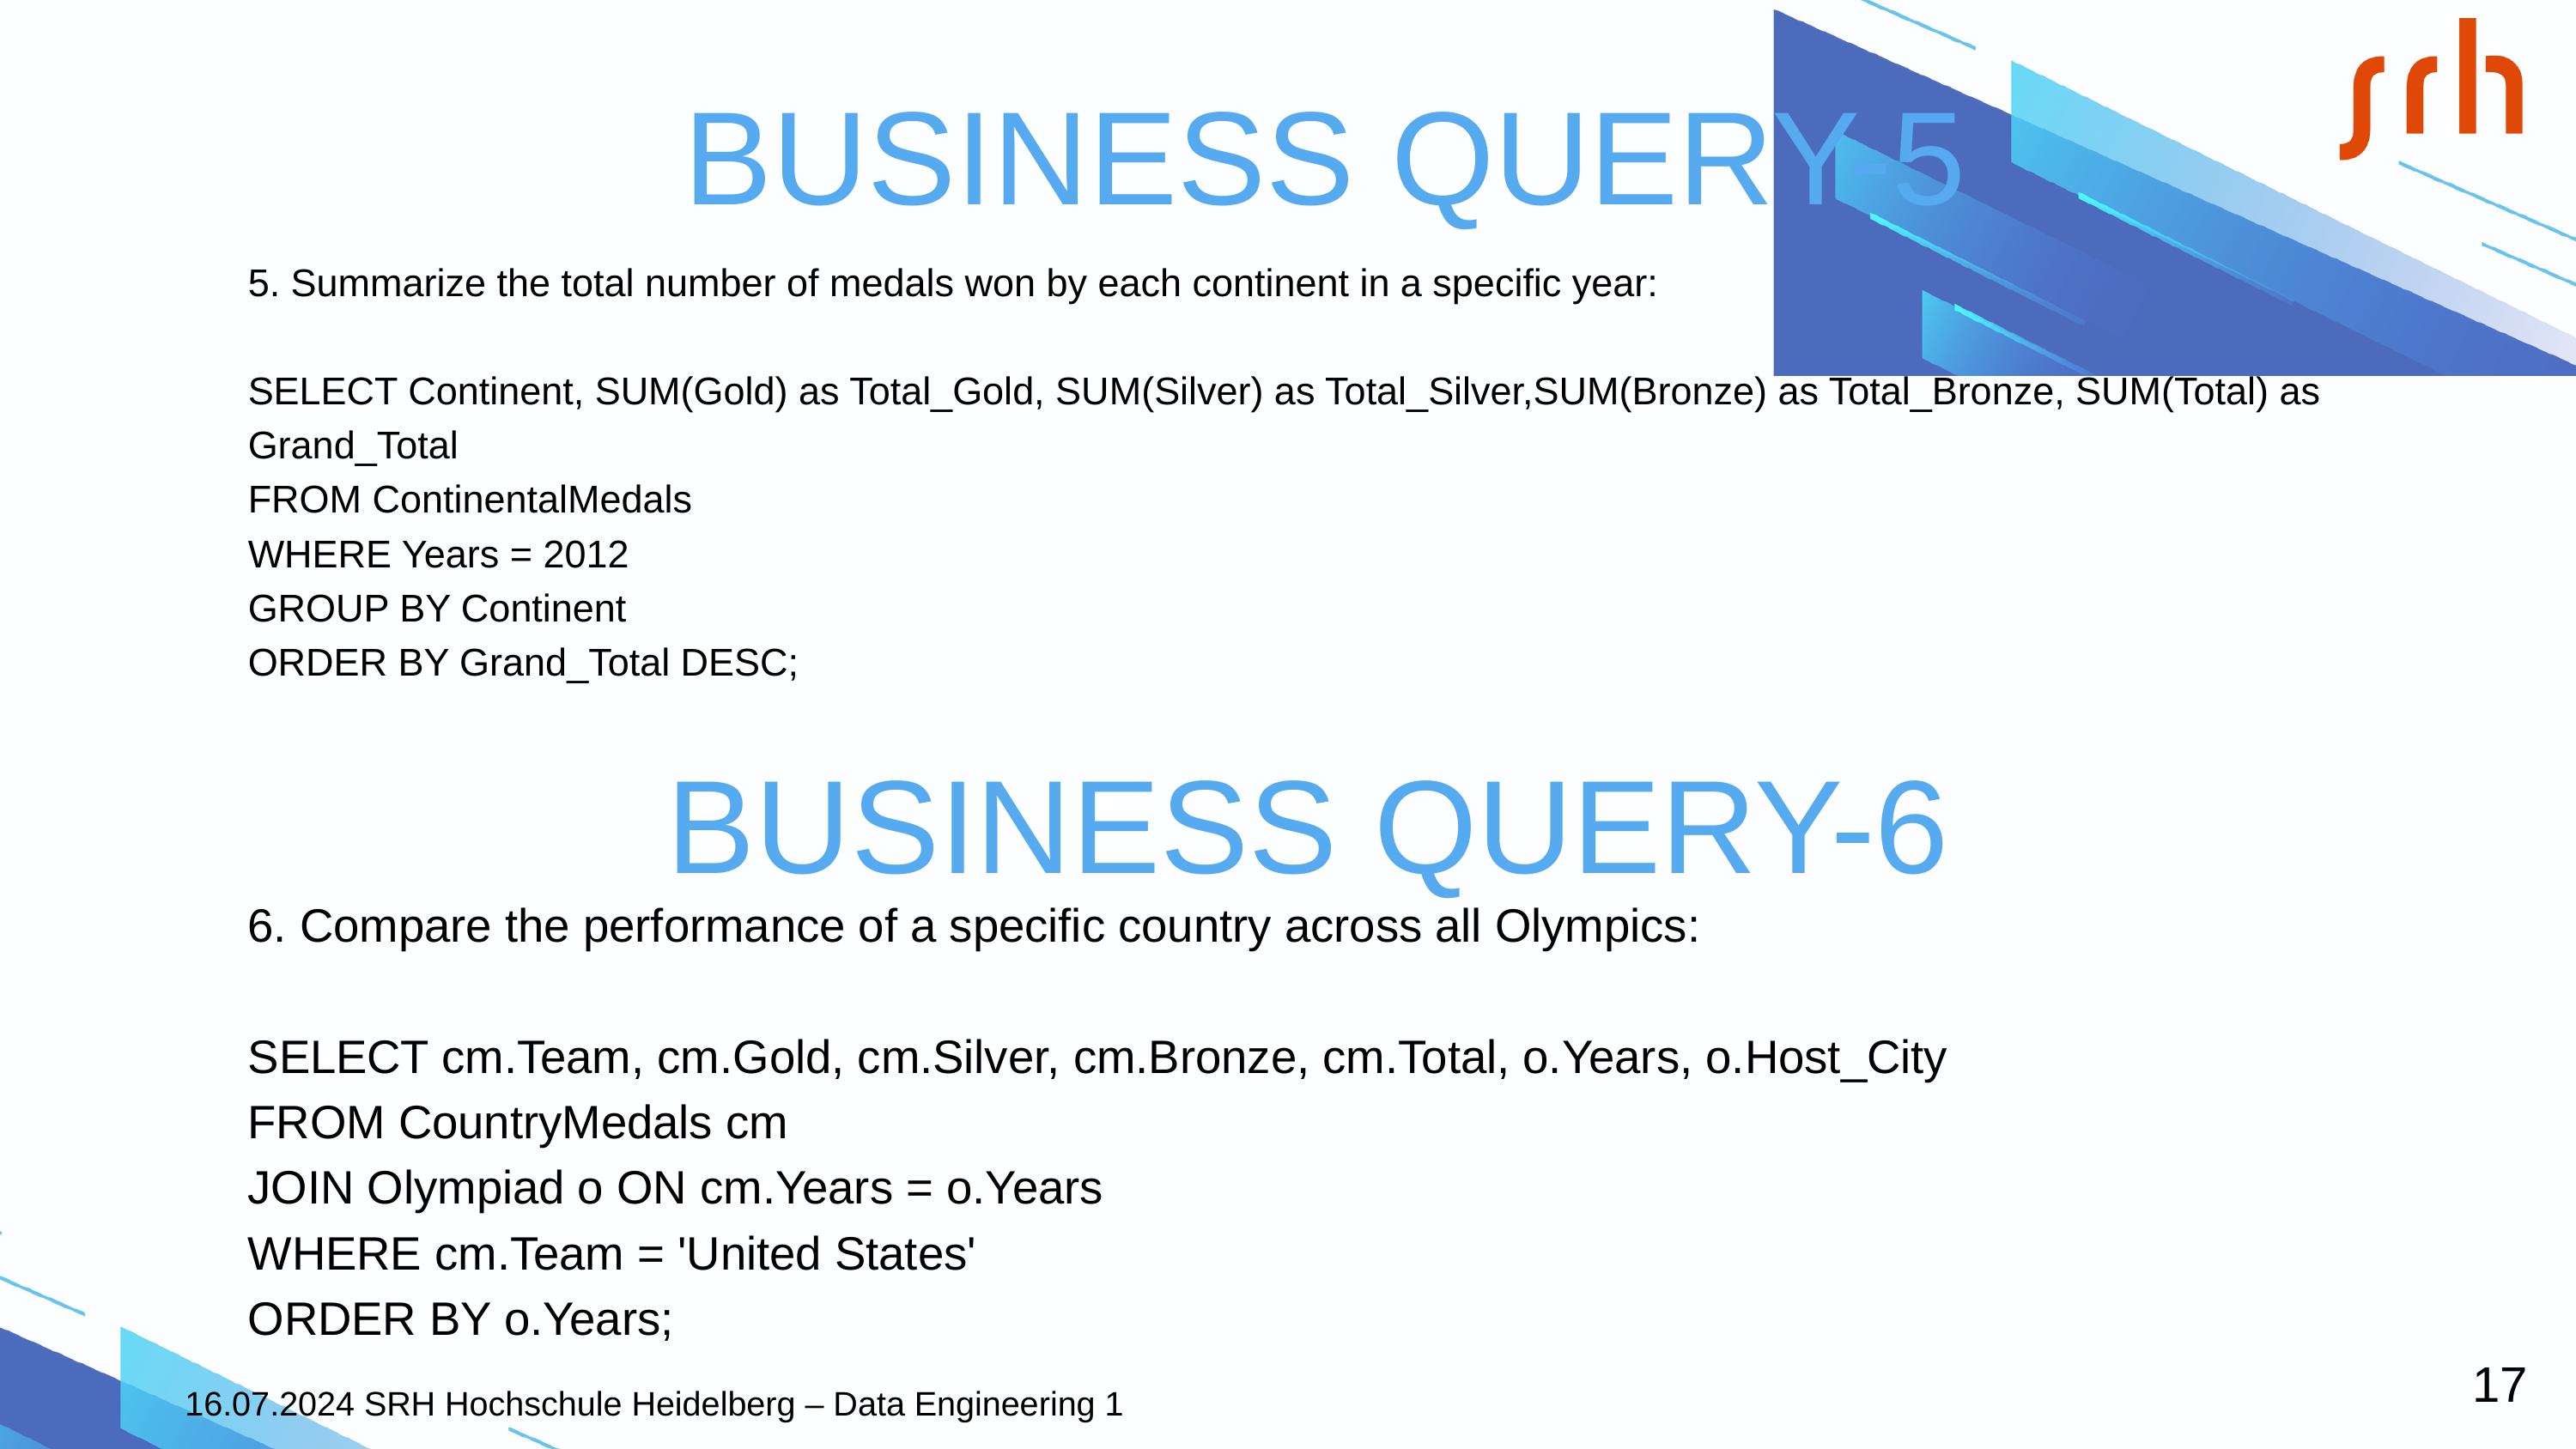

BUSINESS QUERY-5
5. Summarize the total number of medals won by each continent in a specific year:

SELECT Continent, SUM(Gold) as Total_Gold, SUM(Silver) as Total_Silver,SUM(Bronze) as Total_Bronze, SUM(Total) as Grand_Total
FROM ContinentalMedals
WHERE Years = 2012
GROUP BY Continent
ORDER BY Grand_Total DESC;

BUSINESS QUERY-6
6. Compare the performance of a specific country across all Olympics:

SELECT cm.Team, cm.Gold, cm.Silver, cm.Bronze, cm.Total, o.Years, o.Host_City
FROM CountryMedals cm
JOIN Olympiad o ON cm.Years = o.Years
WHERE cm.Team = 'United States'
ORDER BY o.Years;

17
16.07.2024 SRH Hochschule Heidelberg – Data Engineering 1